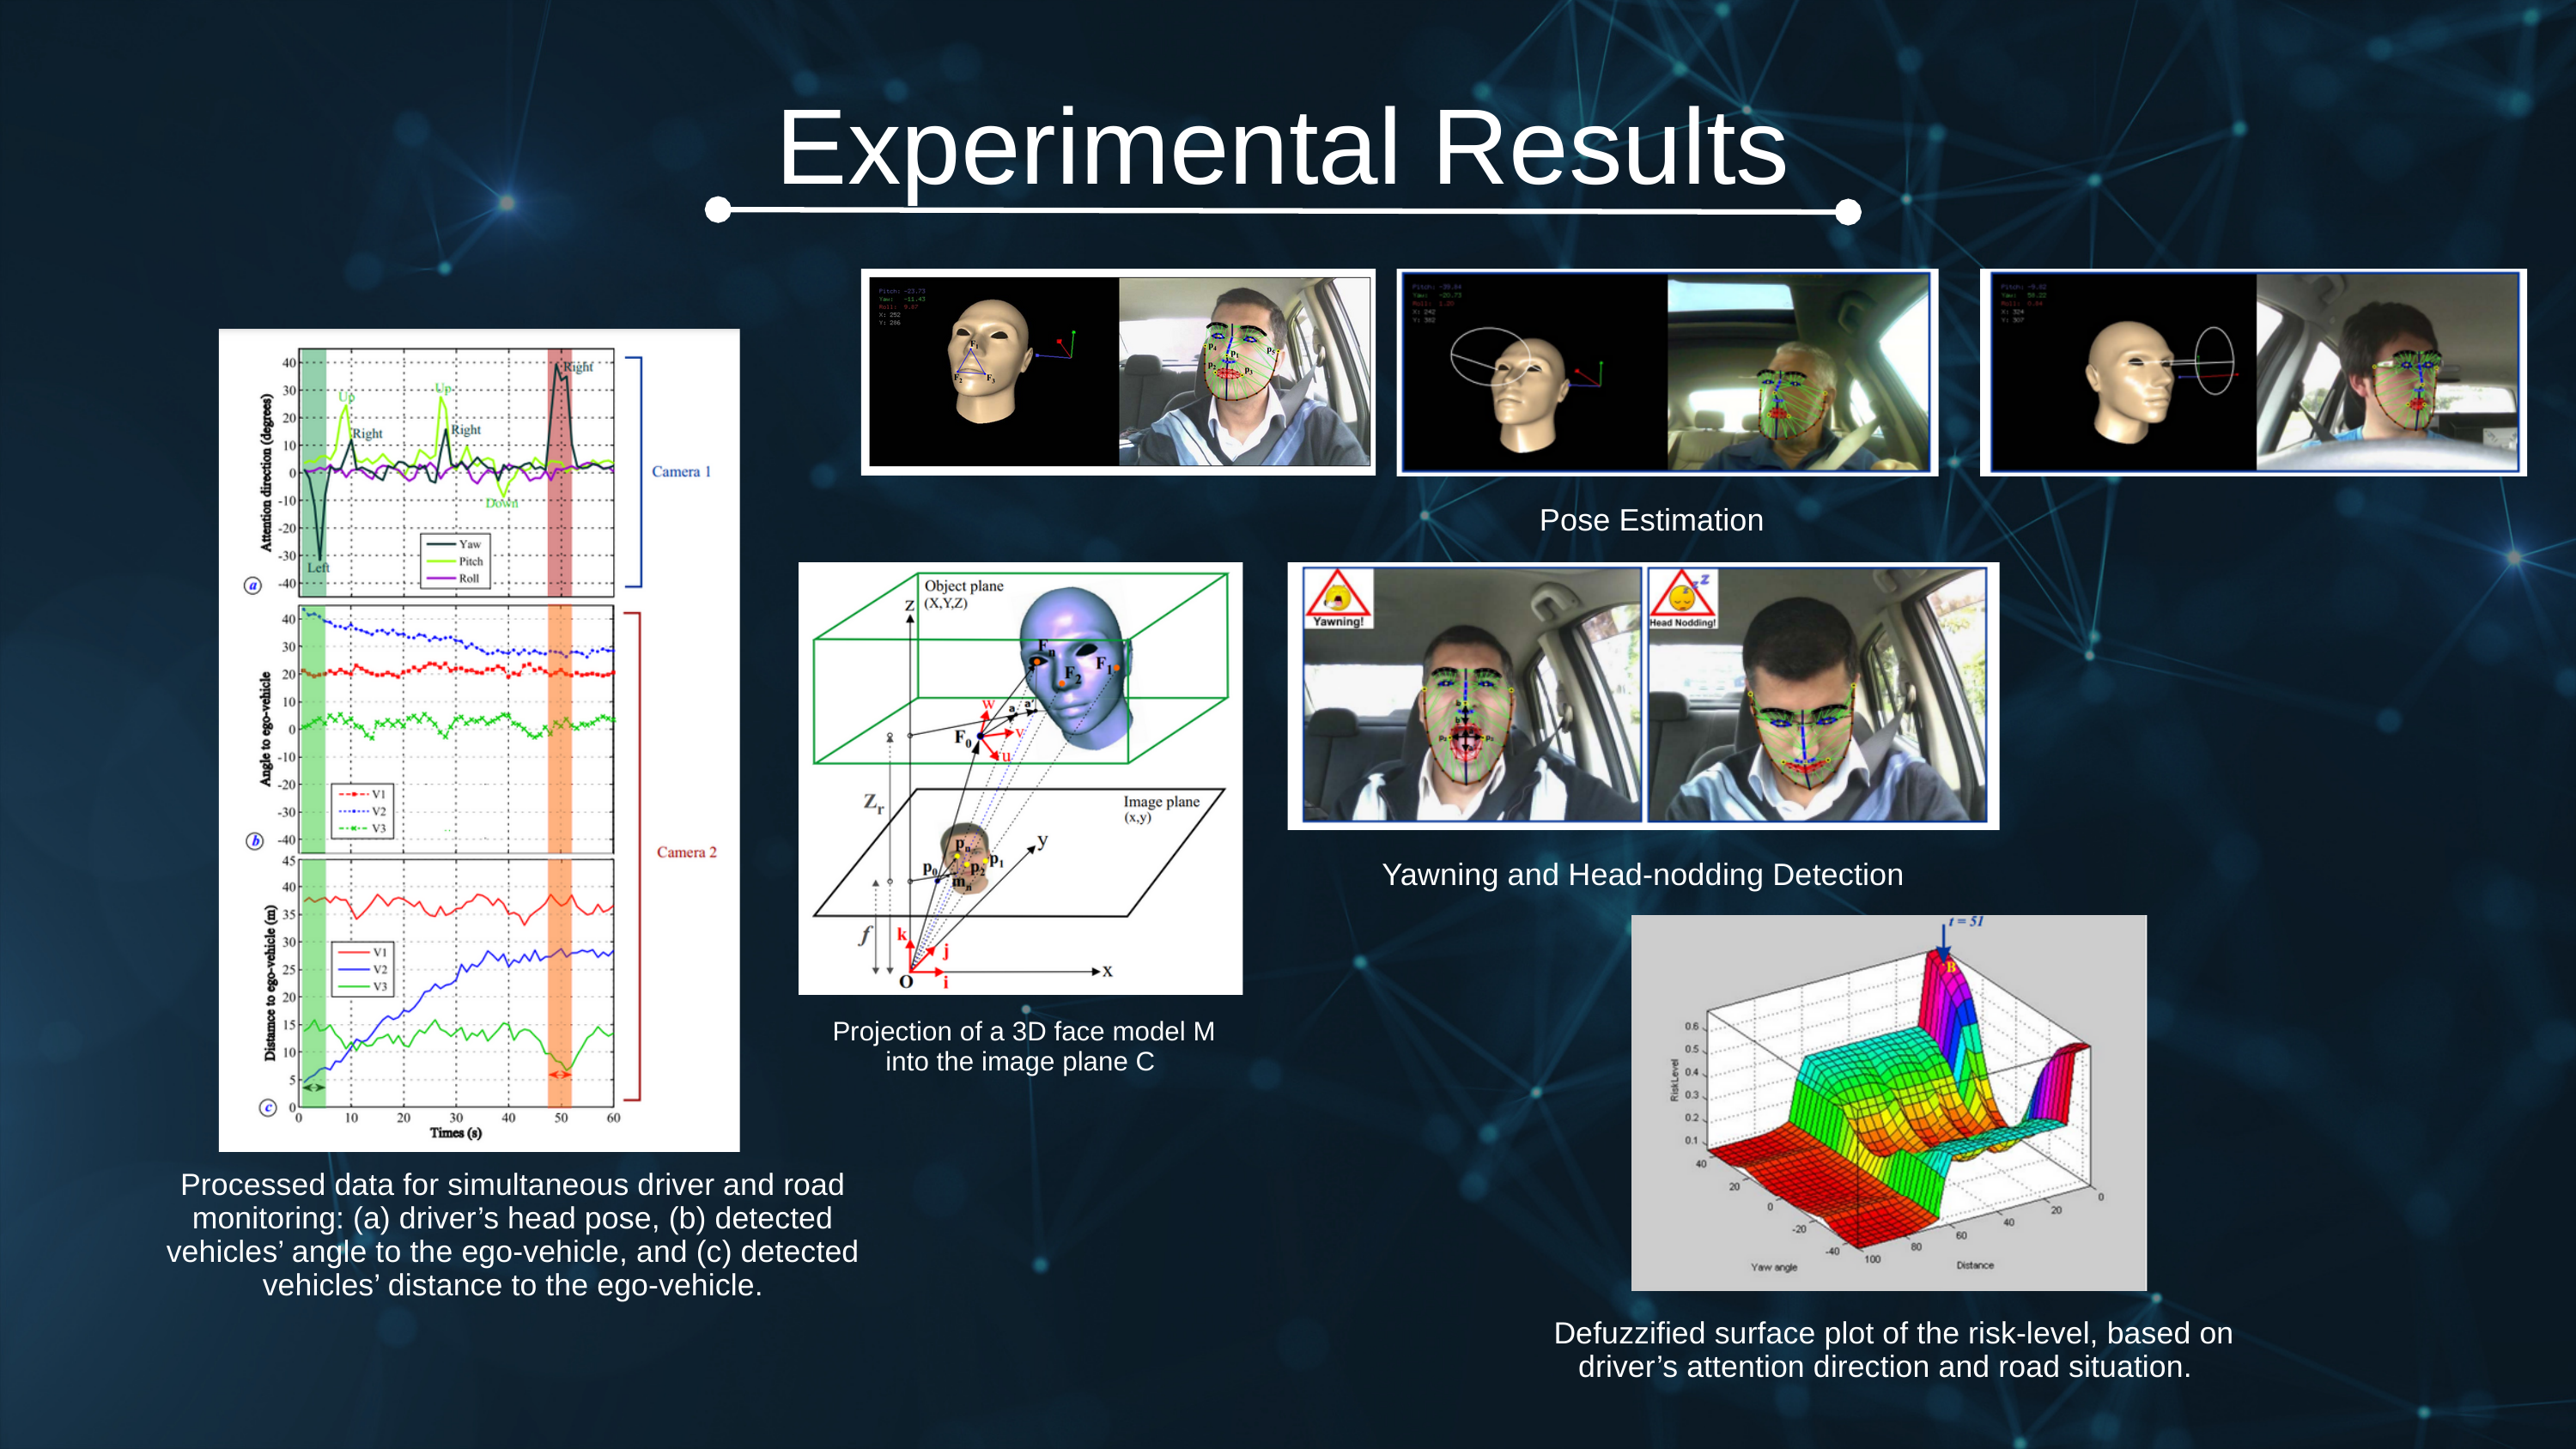

Experimental Results

Pose Estimation

Yawning and Head-nodding Detection

 Projection of a 3D face model M into the image plane C
Processed data for simultaneous driver and road monitoring: (a) driver’s head pose, (b) detected vehicles’ angle to the ego-vehicle, and (c) detected vehicles’ distance to the ego-vehicle.
 Defuzzified surface plot of the risk-level, based on driver’s attention direction and road situation.